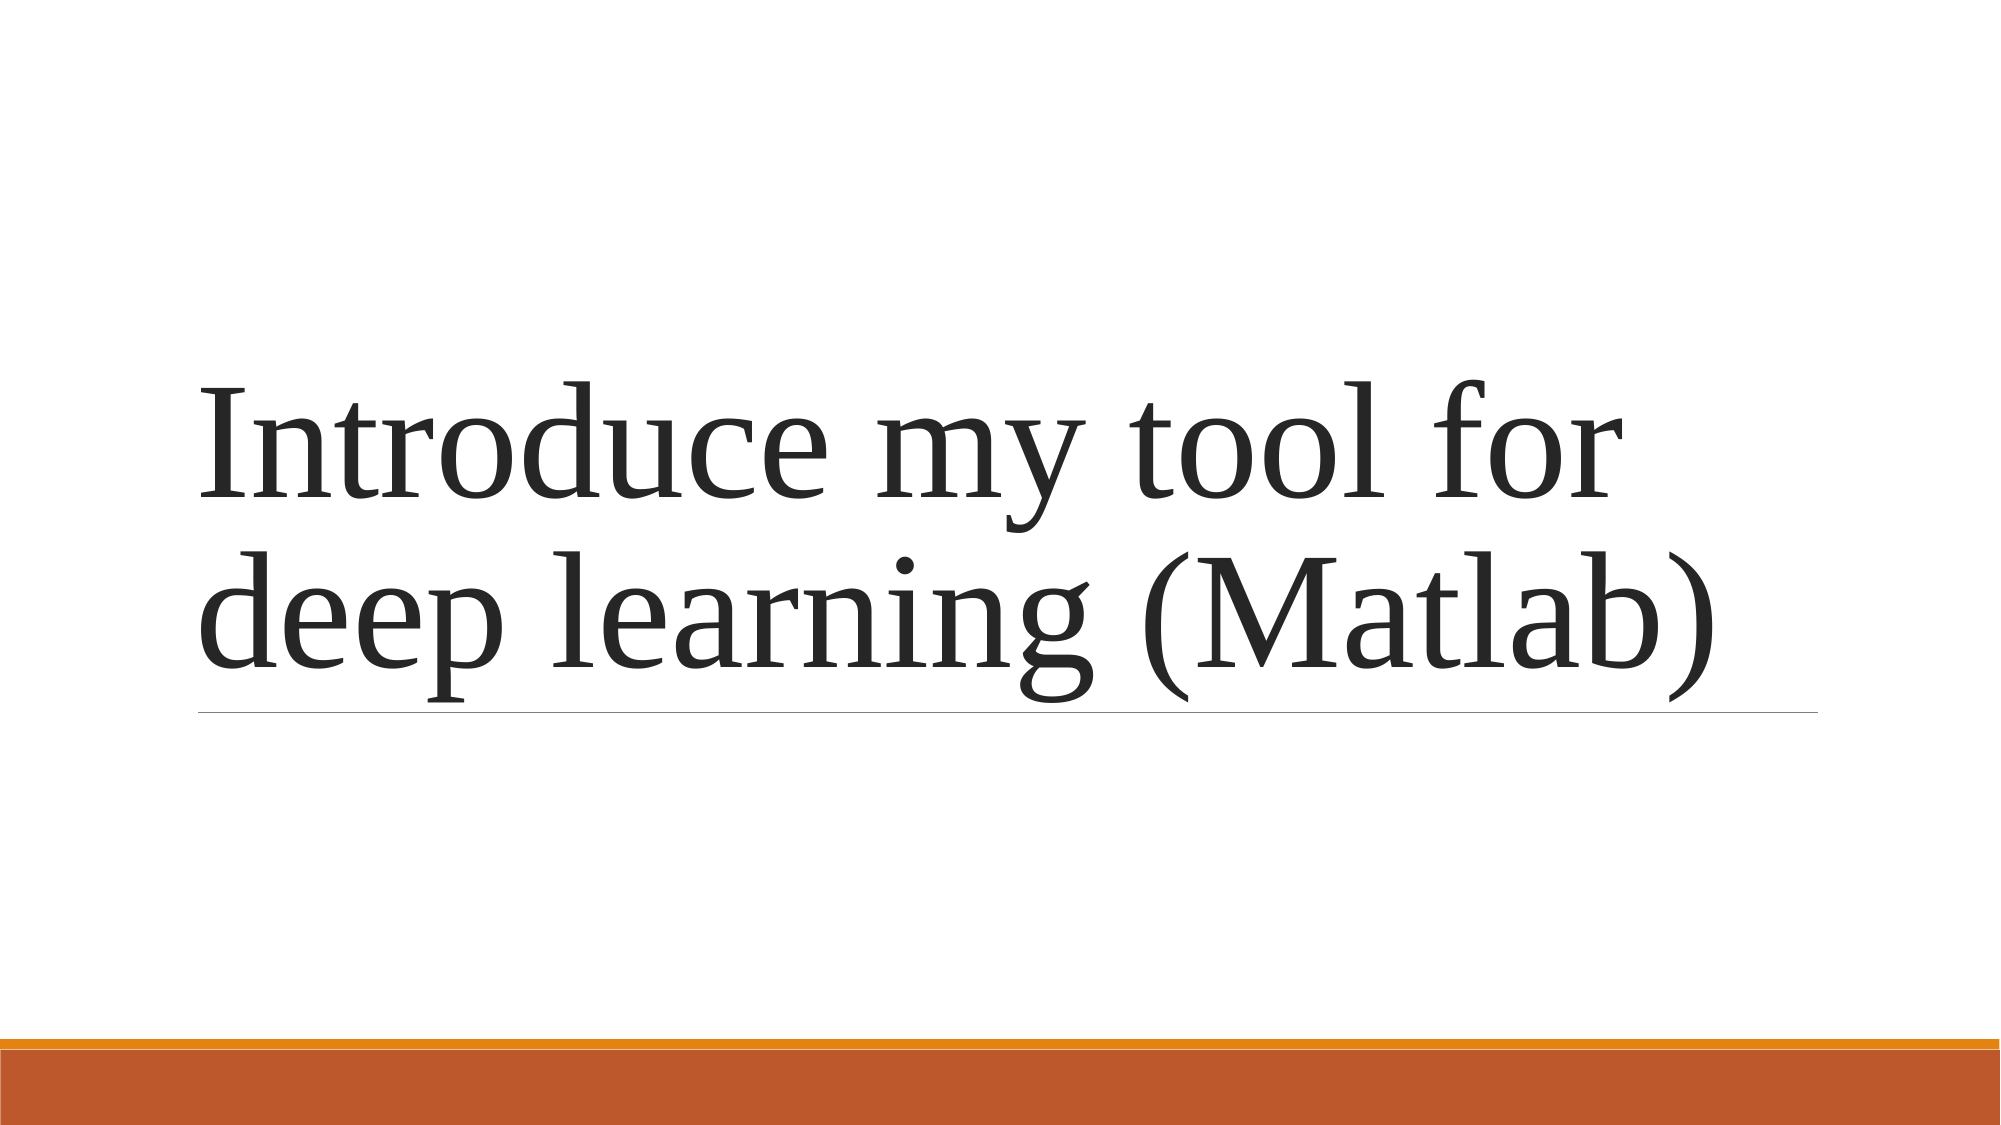

# Introduce my tool for deep learning (Matlab)